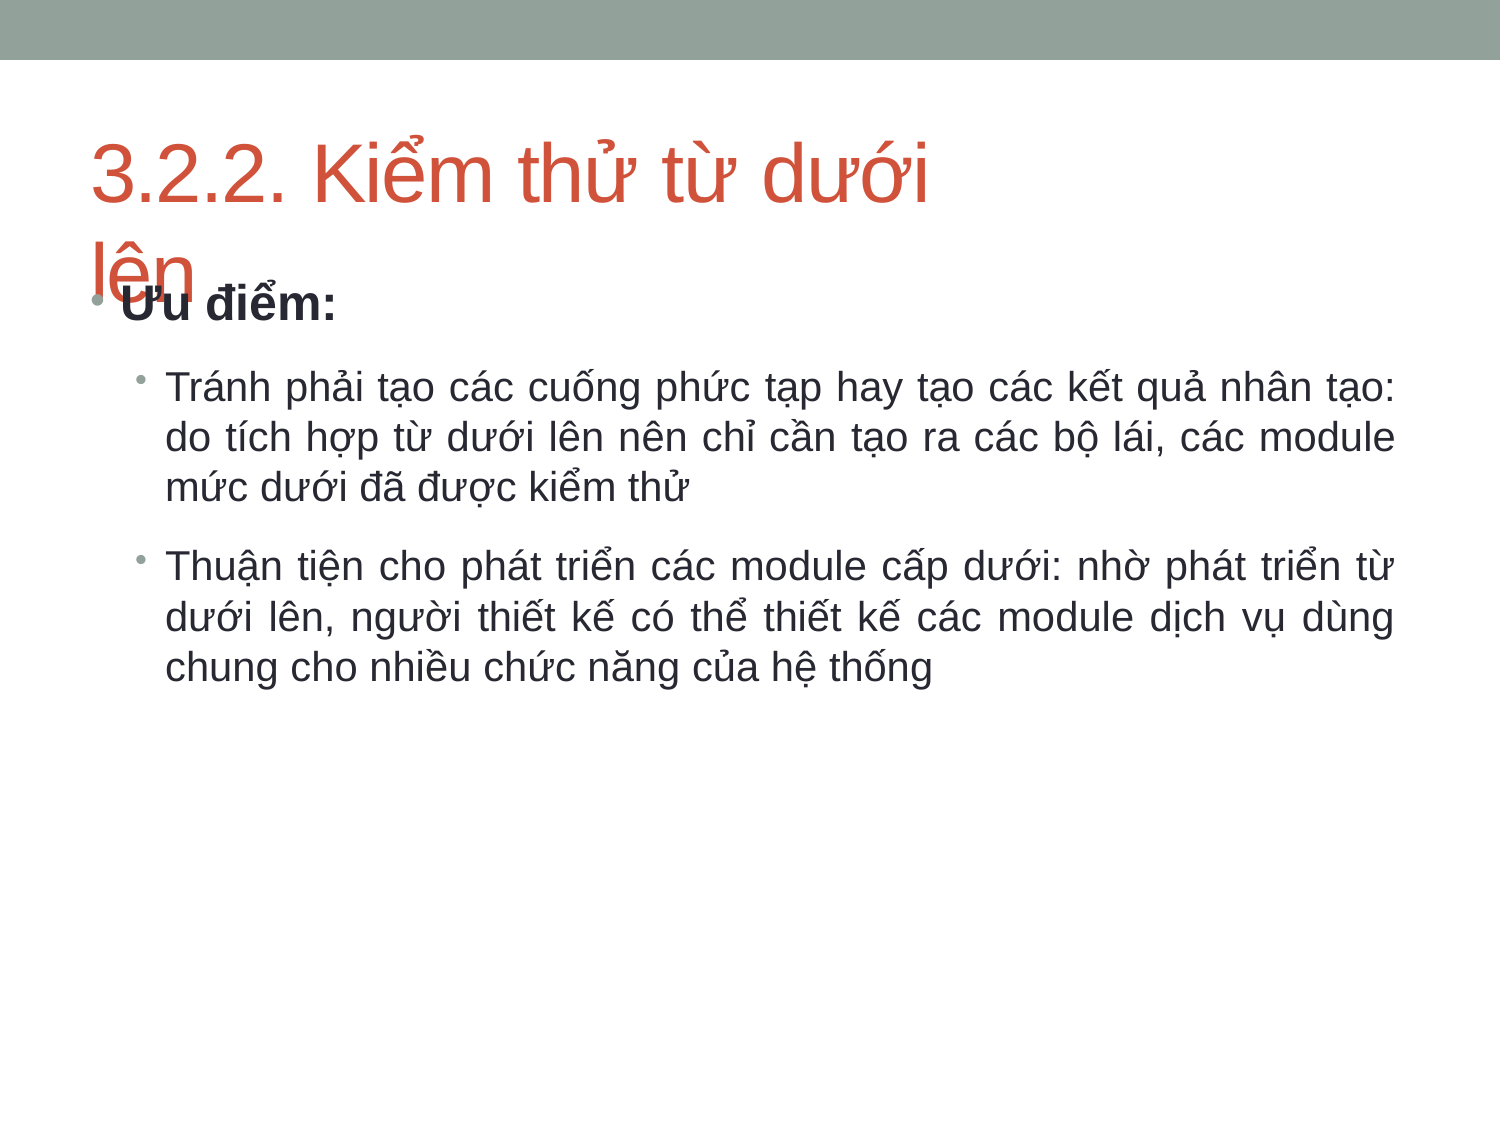

# 3.2.2. Kiểm thử từ dưới lên
Ưu điểm:
Tránh phải tạo các cuống phức tạp hay tạo các kết quả nhân tạo:  do tích hợp từ dưới lên nên chỉ cần tạo ra các bộ lái, các module  mức dưới đã được kiểm thử
Thuận tiện cho phát triển các module cấp dưới: nhờ phát triển từ  dưới lên, người thiết kế có thể thiết kế các module dịch vụ dùng  chung cho nhiều chức năng của hệ thống